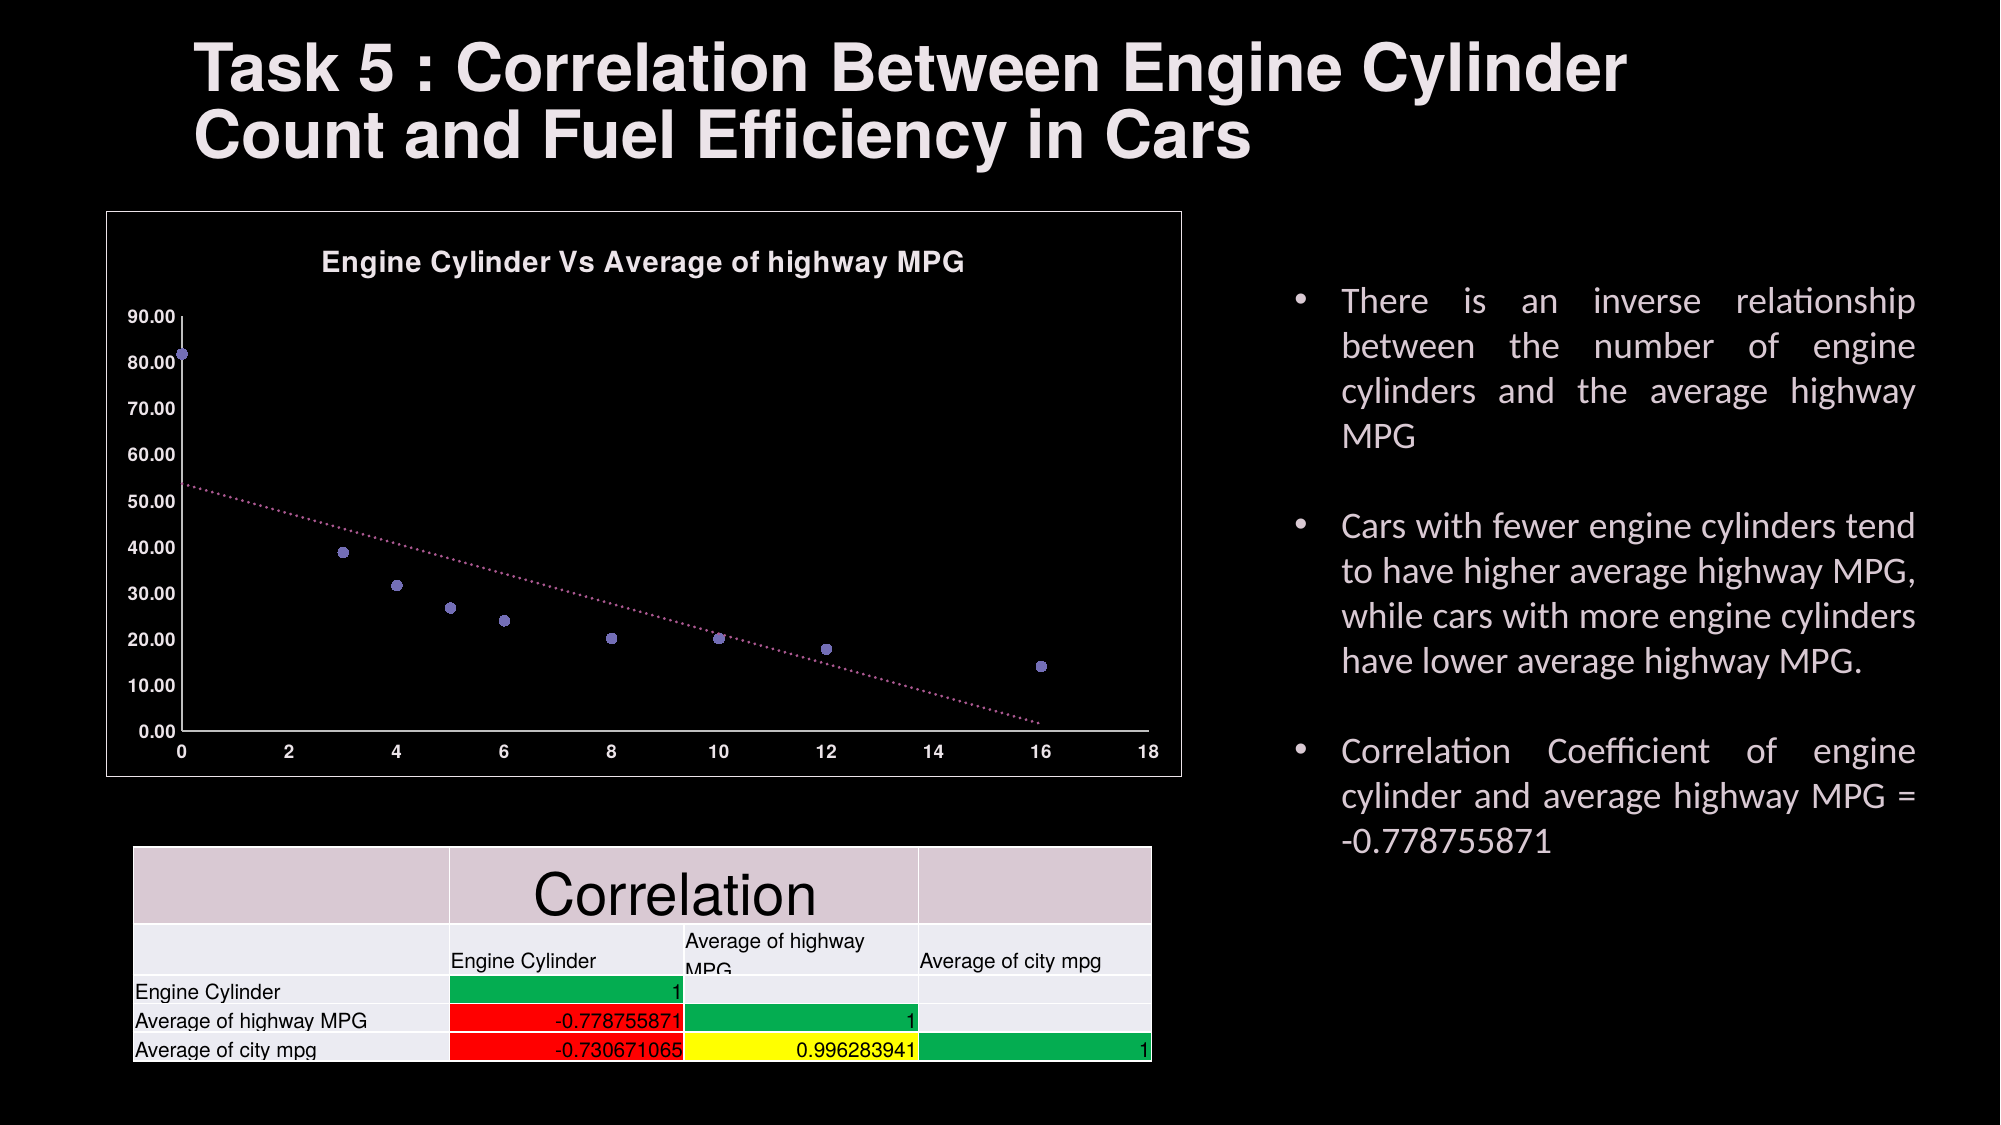

# Task 5 : Correlation Between Engine Cylinder Count and Fuel Efficiency in Cars

### Chart: Engine Cylinder Vs Average of highway MPG

| Category | Average of highway MPG |
|---|---|
There is an inverse relationship between the number of engine cylinders and the average highway MPG

Cars with fewer engine cylinders tend to have higher average highway MPG, while cars with more engine cylinders have lower average highway MPG.

Correlation Coefficient of engine cylinder and average highway MPG = -0.778755871

|  | Correlation |  |  |
| --- | --- | --- | --- |
|  | Engine Cylinder | Average of highway MPG | Average of city mpg |
| Engine Cylinder | 1 |  |  |
| Average of highway MPG | -0.778755871 | 1 |  |
| Average of city mpg | -0.730671065 | 0.996283941 | 1 |